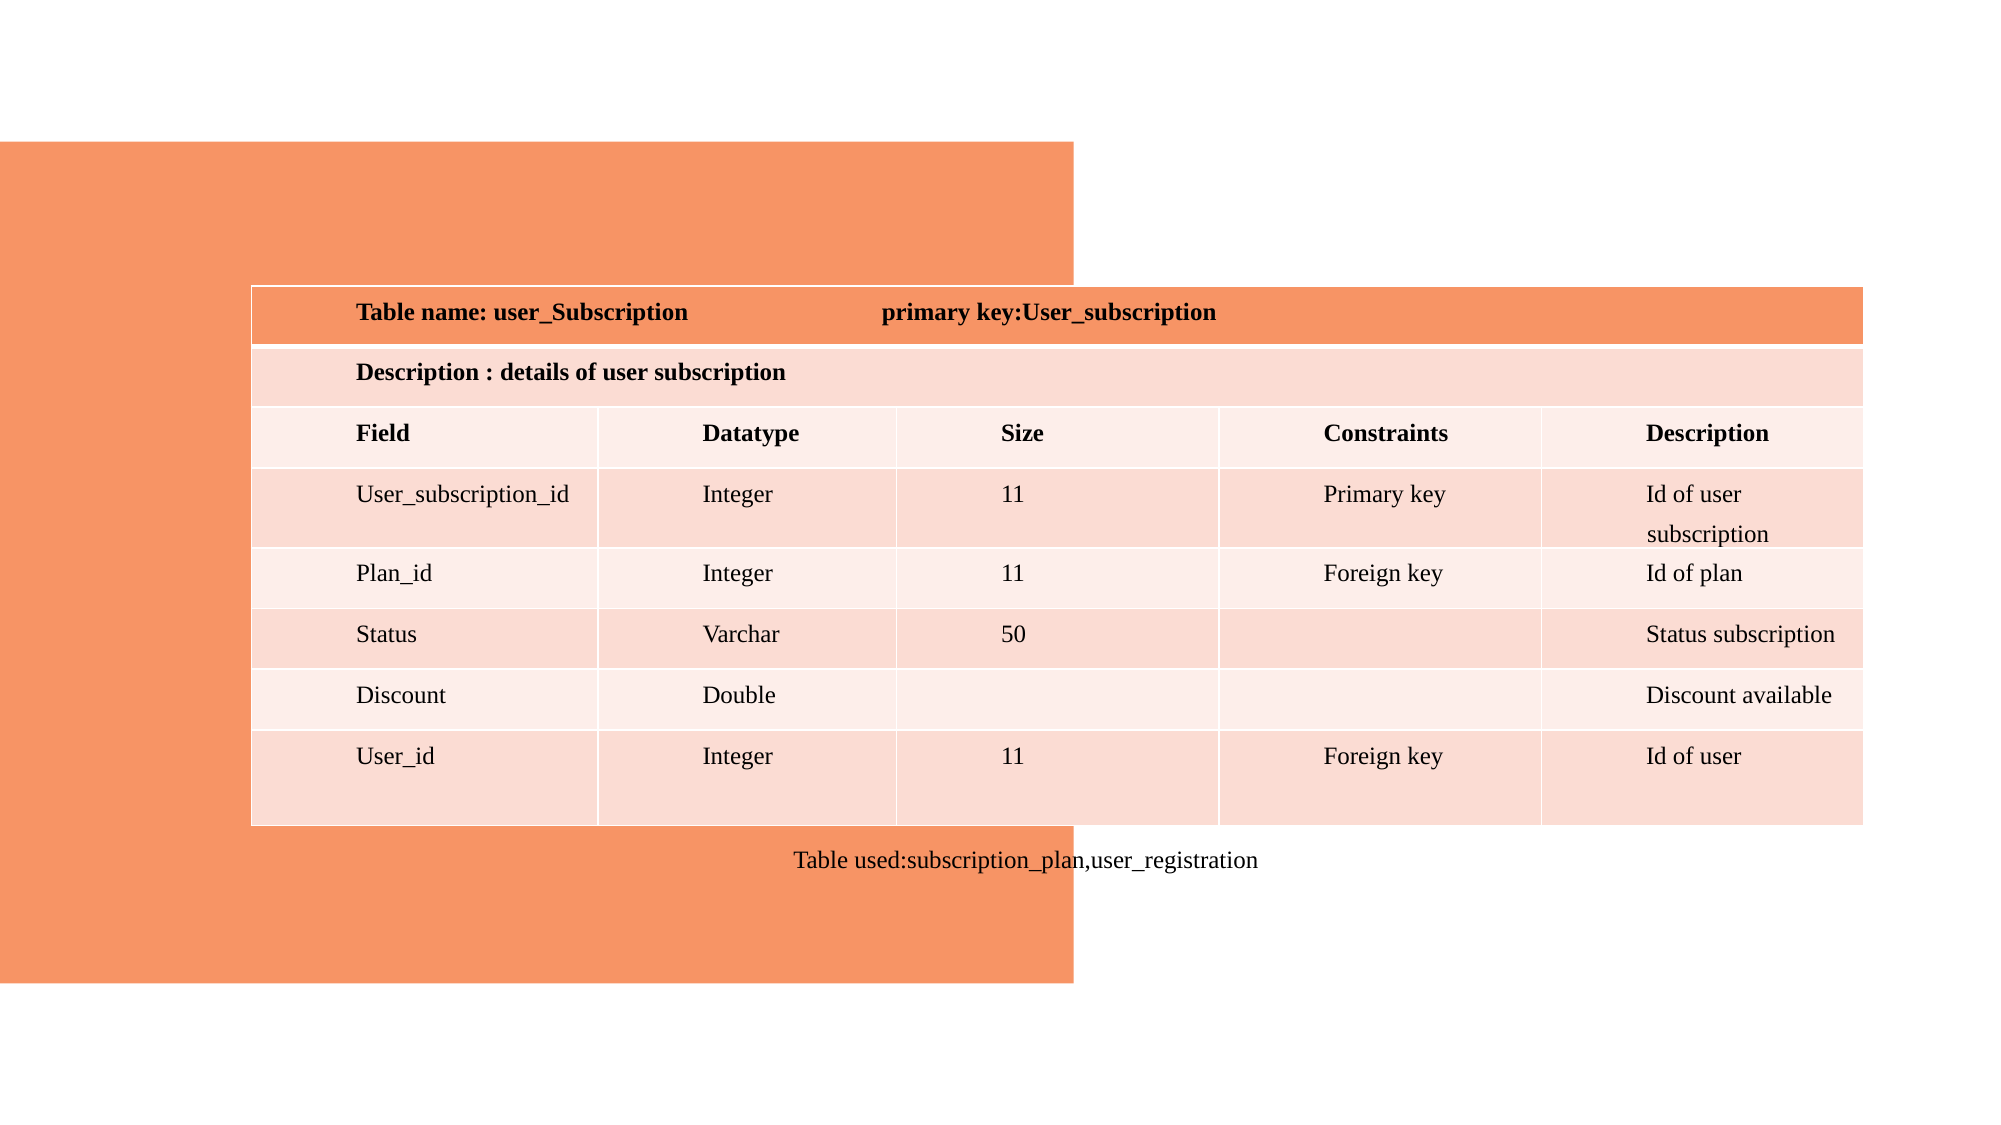

| Table name: user\_Subscription primary key:User\_subscription |  |  |  |  |
| --- | --- | --- | --- | --- |
| Description : details of user subscription |  |  |  |  |
| Field | Datatype | Size | Constraints | Description |
| User\_subscription\_id | Integer | 11 | Primary key | Id of user subscription |
| Plan\_id | Integer | 11 | Foreign key | Id of plan |
| Status | Varchar | 50 |  | Status subscription |
| Discount | Double |  |  | Discount available |
| User\_id | Integer | 11 | Foreign key | Id of user |
Table used:subscription_plan,user_registration